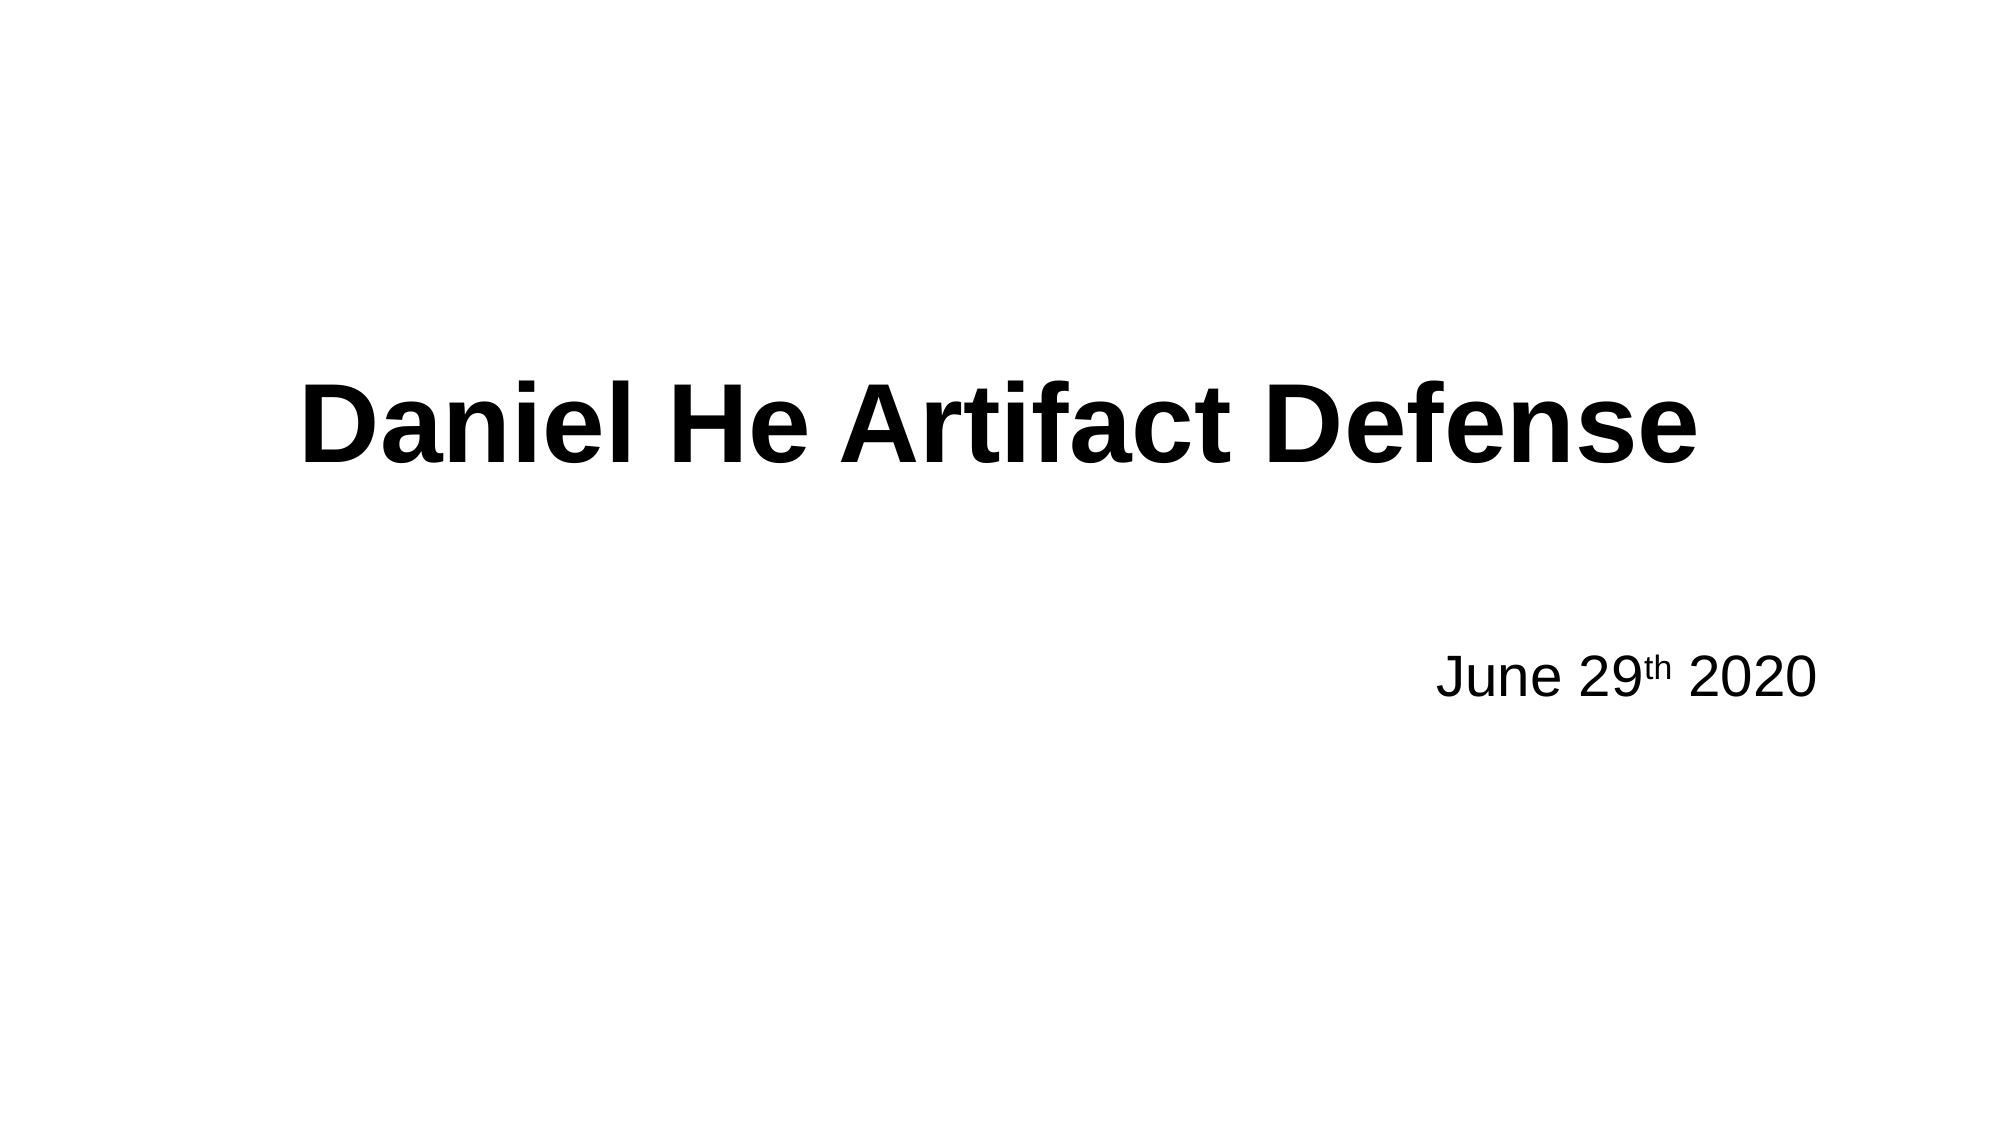

Daniel He Artifact Defense
June 29th 2020